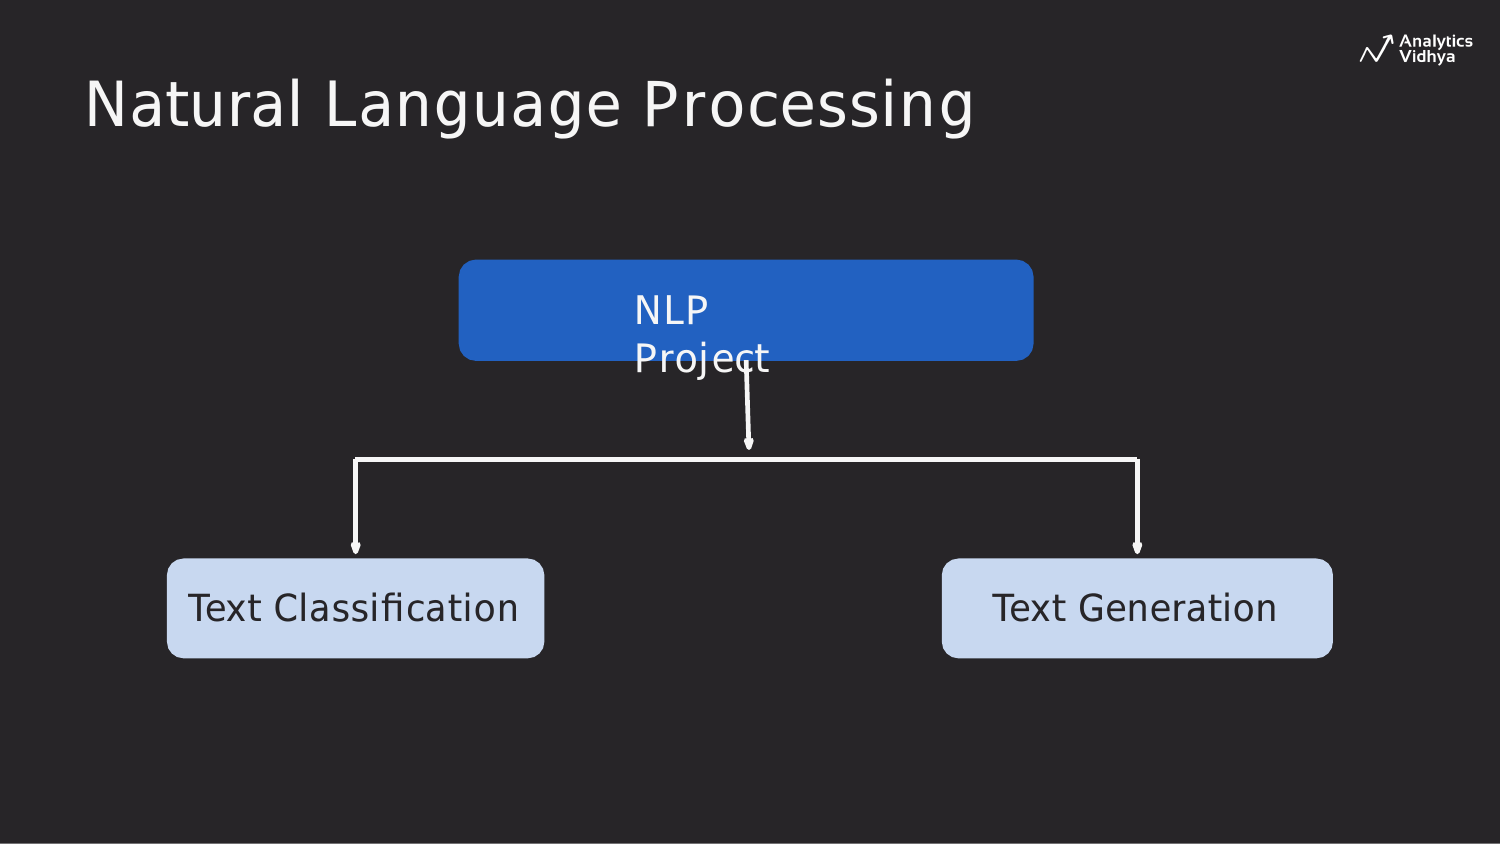

# Natural Language Processing

NLP Project

Text Classification
Text Generation